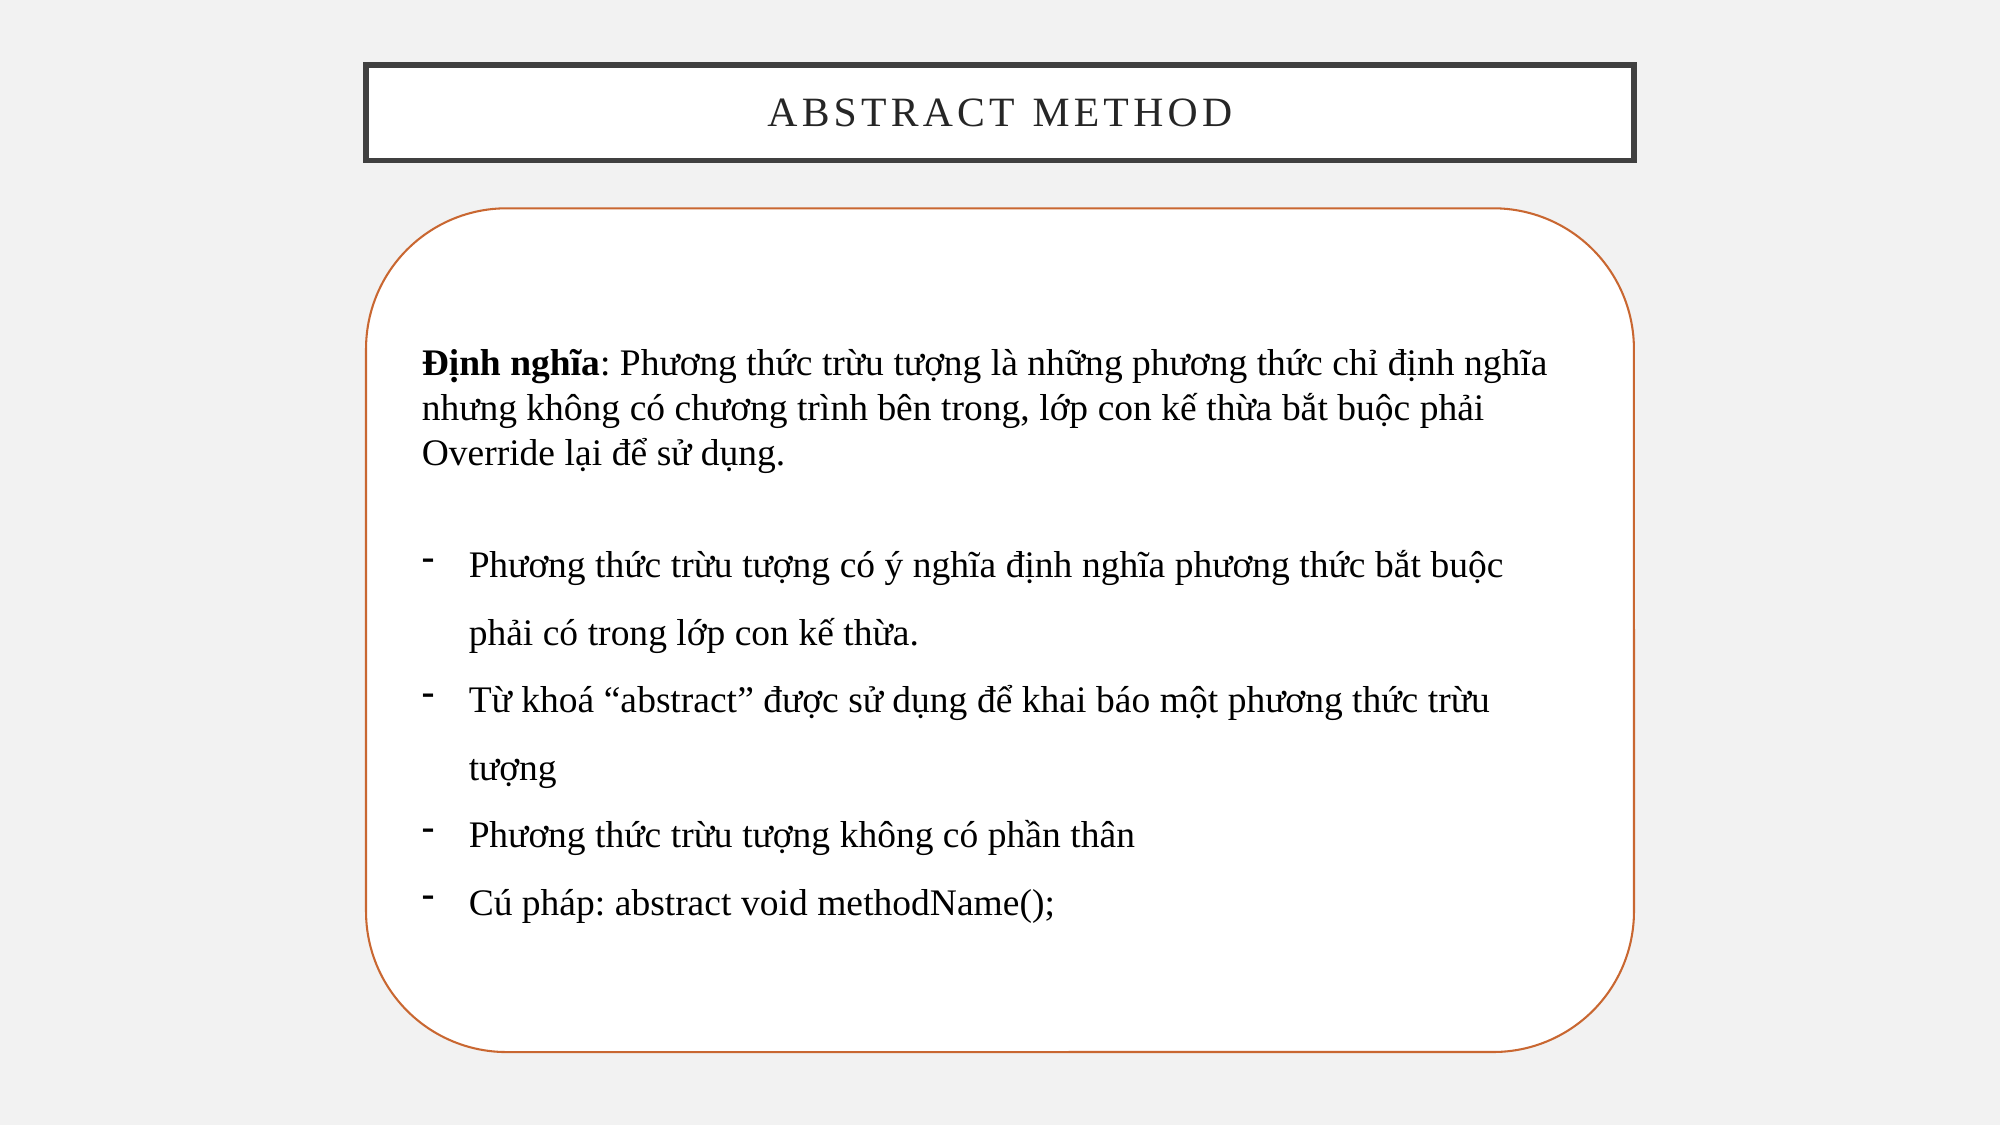

Abstract method
Định nghĩa: Phương thức trừu tượng là những phương thức chỉ định nghĩa nhưng không có chương trình bên trong, lớp con kế thừa bắt buộc phải Override lại để sử dụng.

Phương thức trừu tượng có ý nghĩa định nghĩa phương thức bắt buộc phải có trong lớp con kế thừa.
Từ khoá “abstract” được sử dụng để khai báo một phương thức trừu tượng
Phương thức trừu tượng không có phần thân
Cú pháp: abstract void methodName();